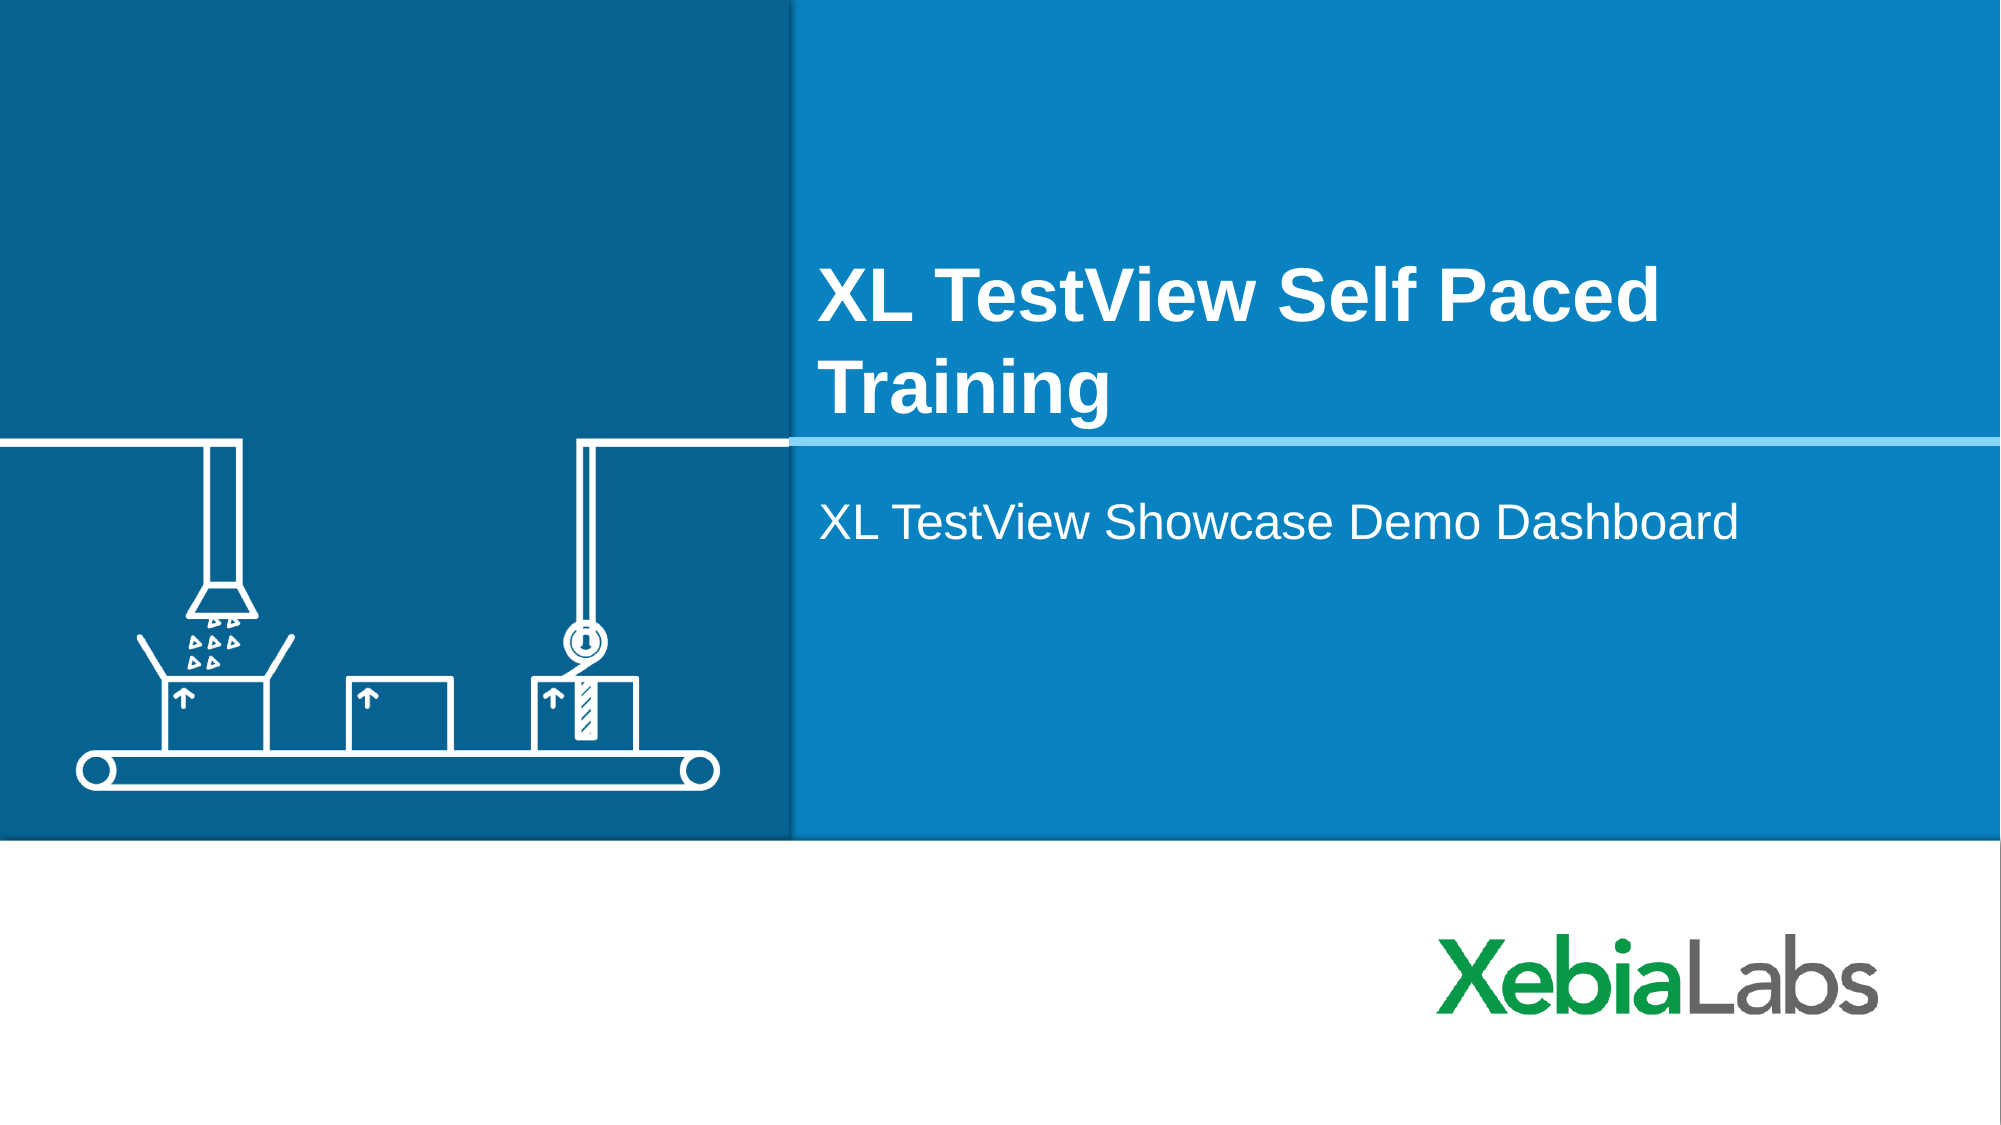

# XL TestView Self Paced Training
XL TestView Showcase Demo Dashboard